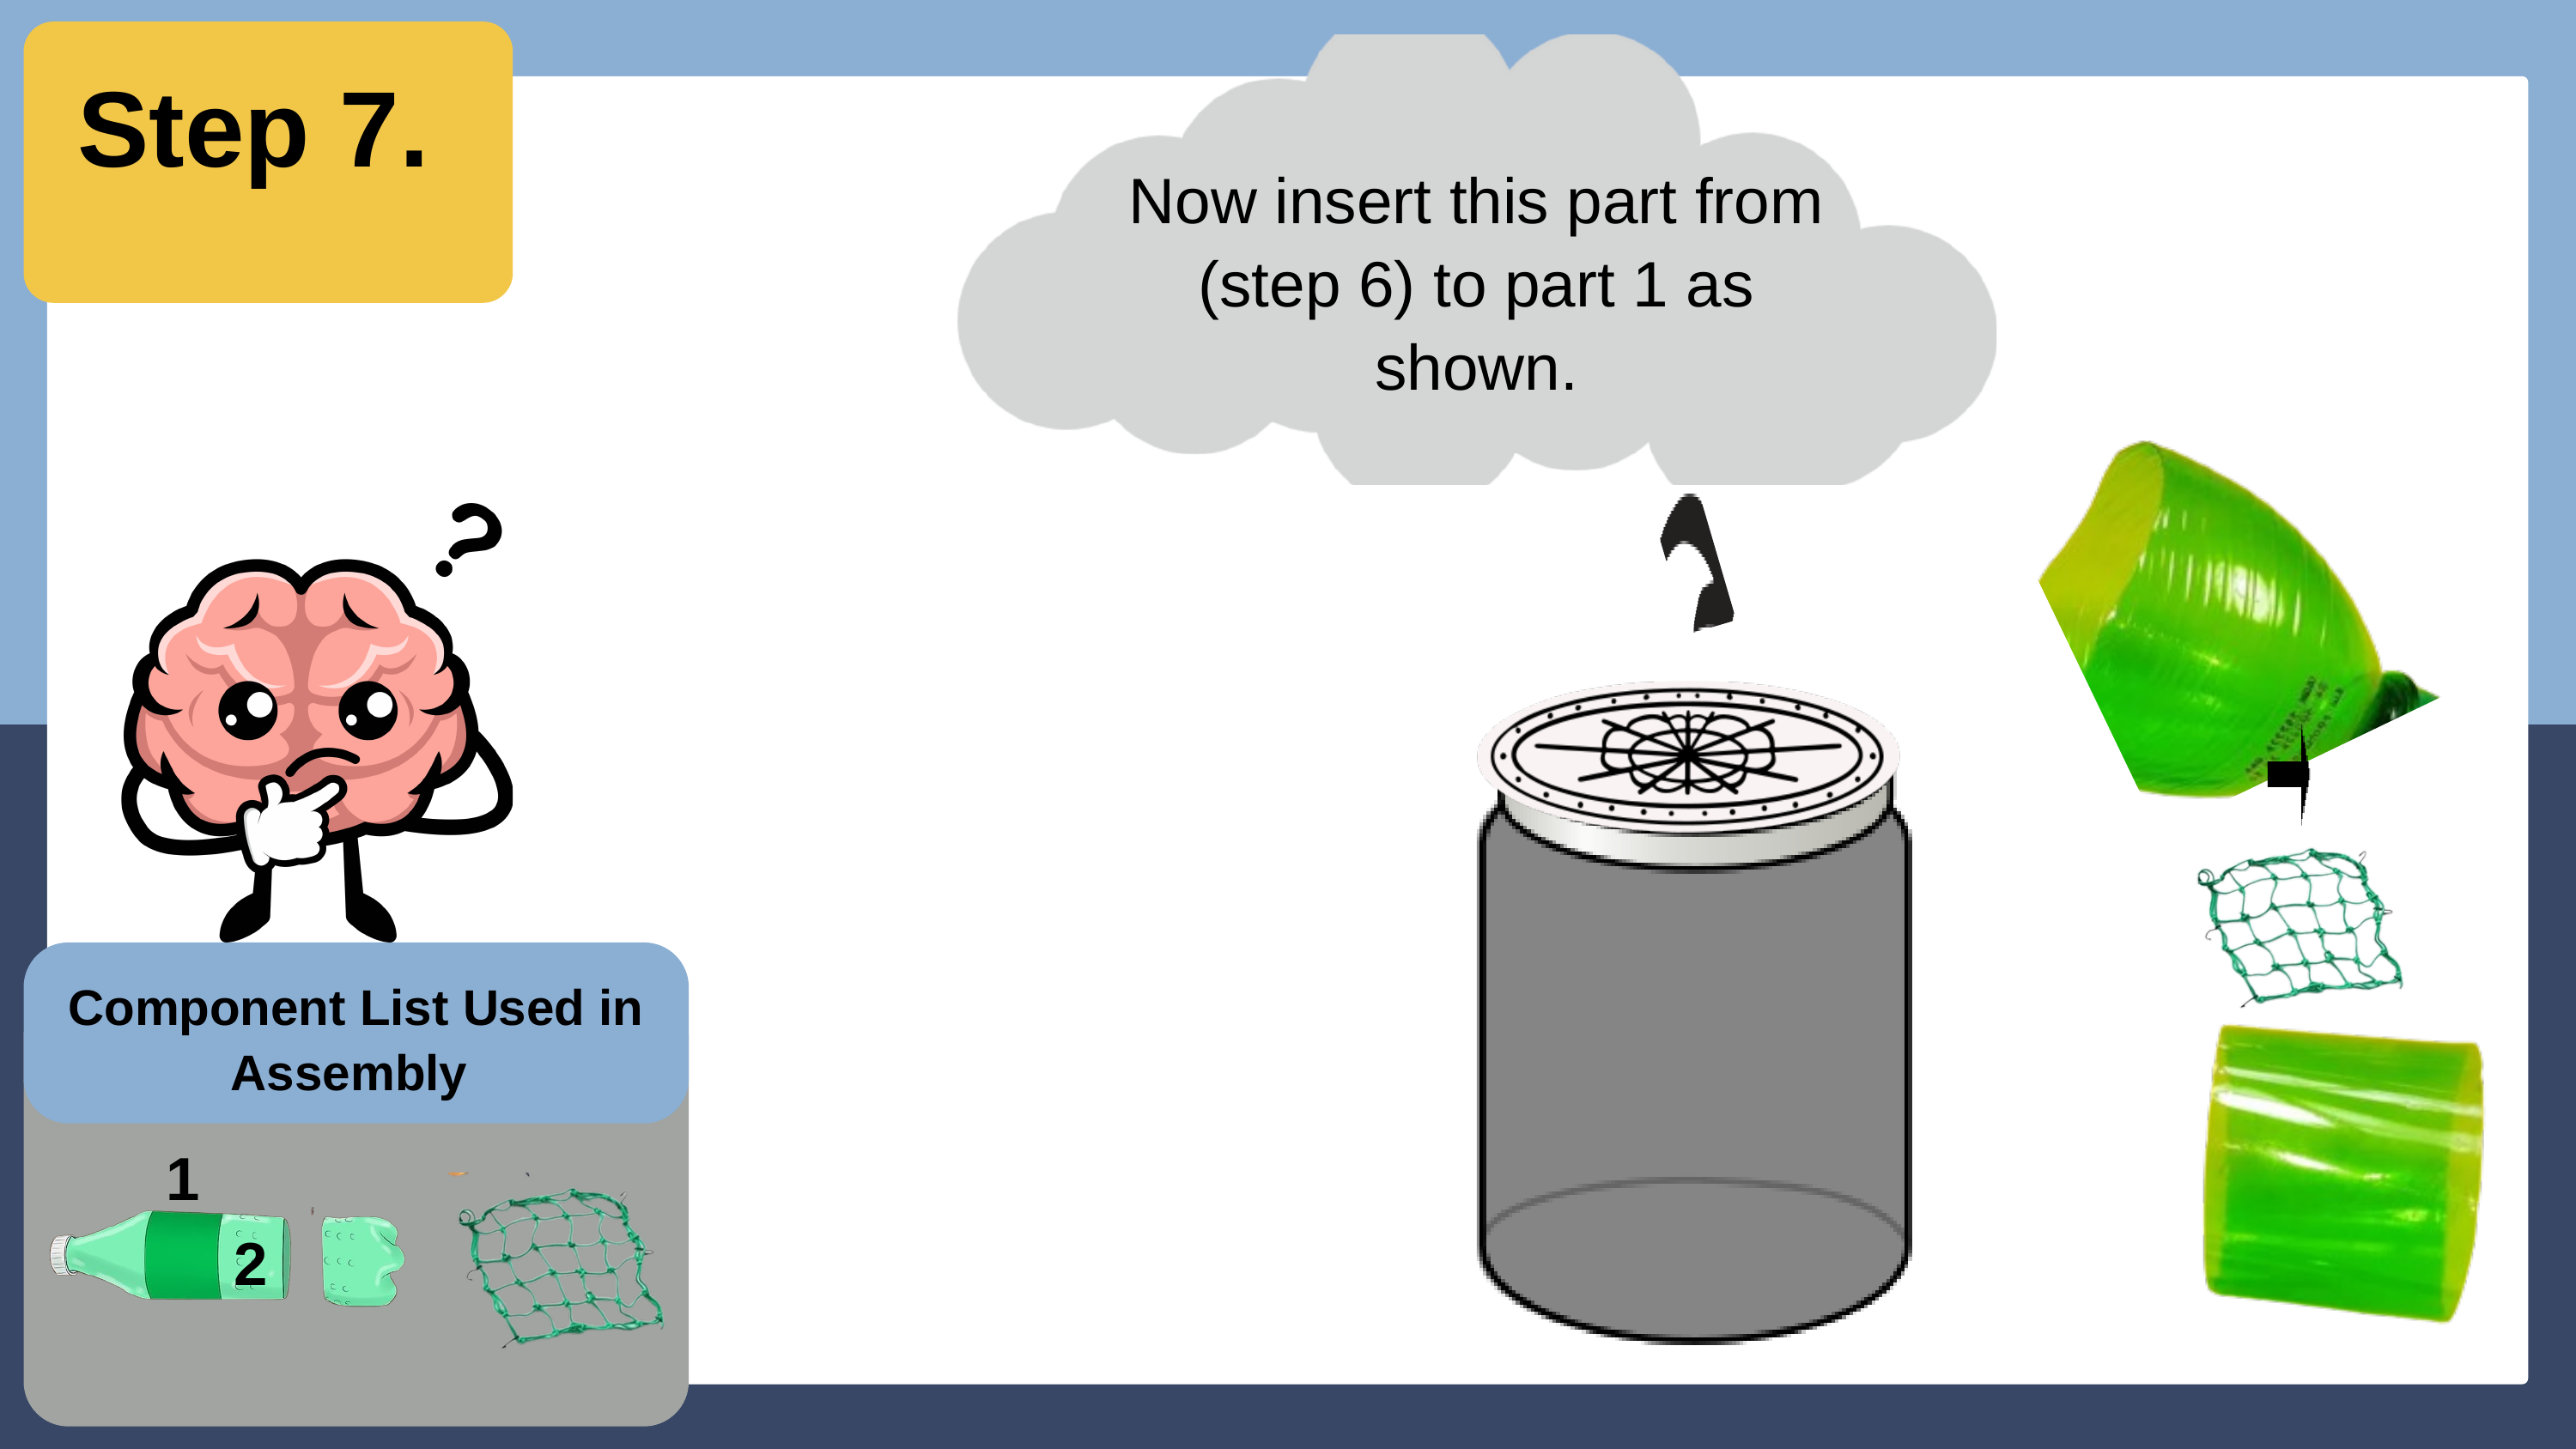

Step 7.

Now insert this part from (step 6) to part 1 as shown.

Component List Used in Assembly

1           2